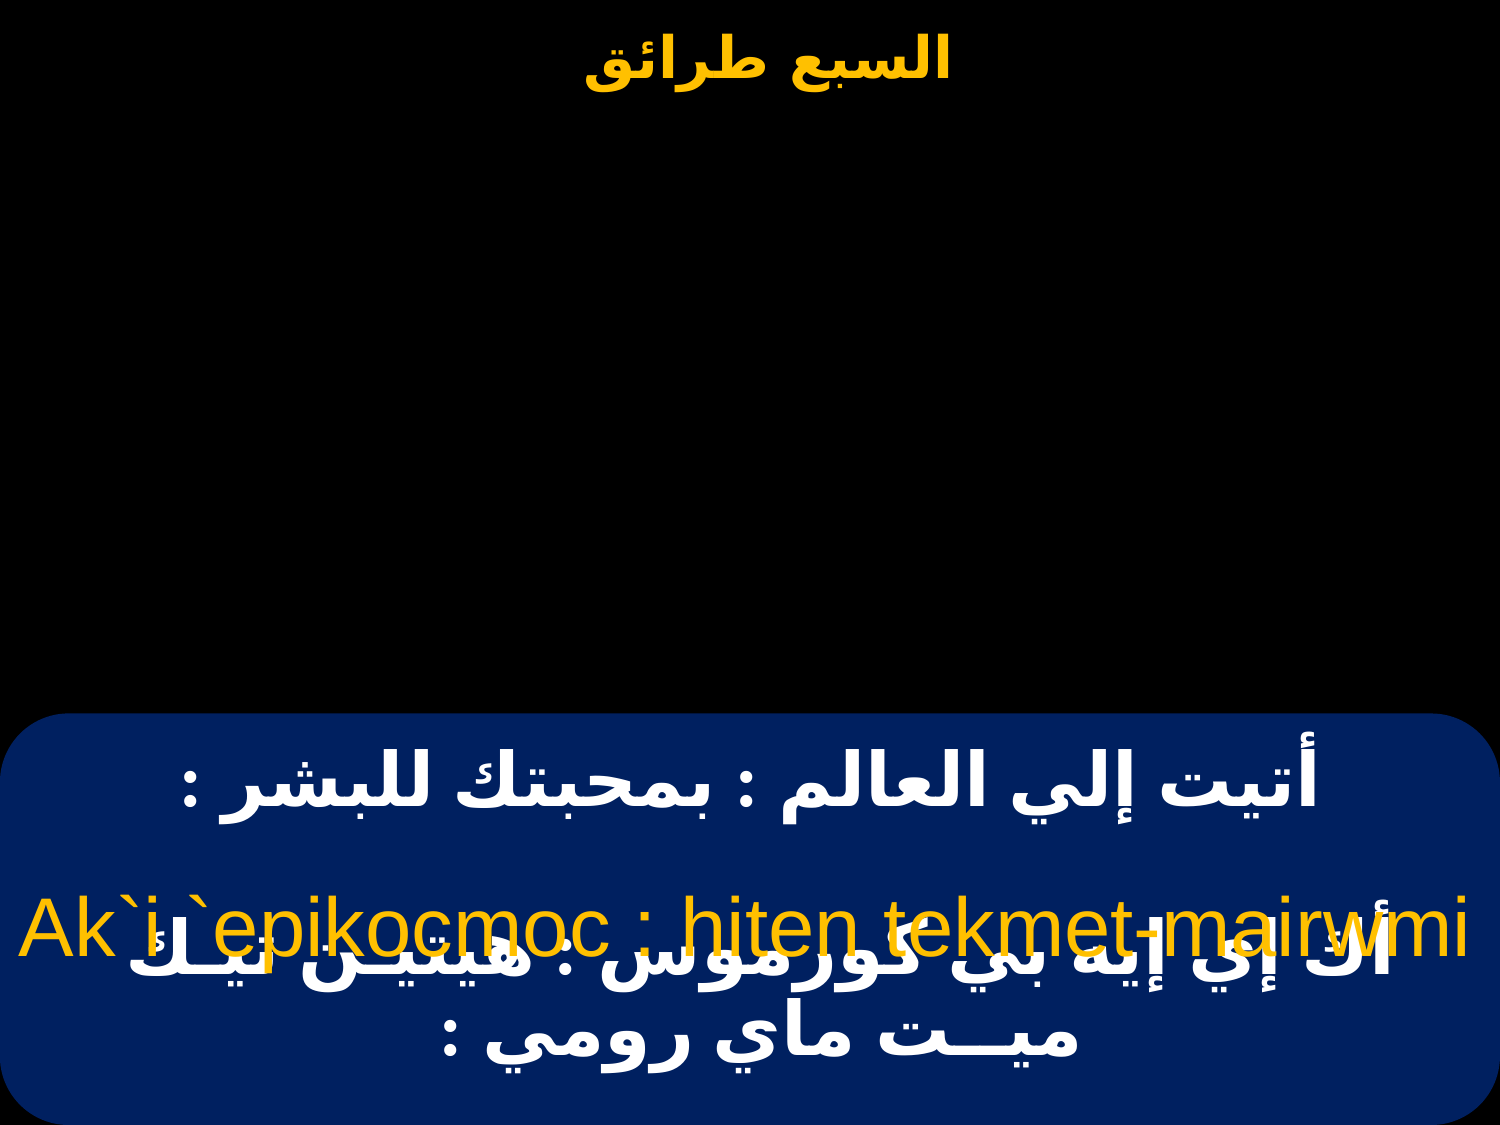

# أتيت إلي العالم : بمحبتك للبشر :
Ak`i `epikocmoc : hiten tekmet-mairwmi :
أك إي إيه بي كوزموس : هيتيـن تيـك ميــت ماي رومي :